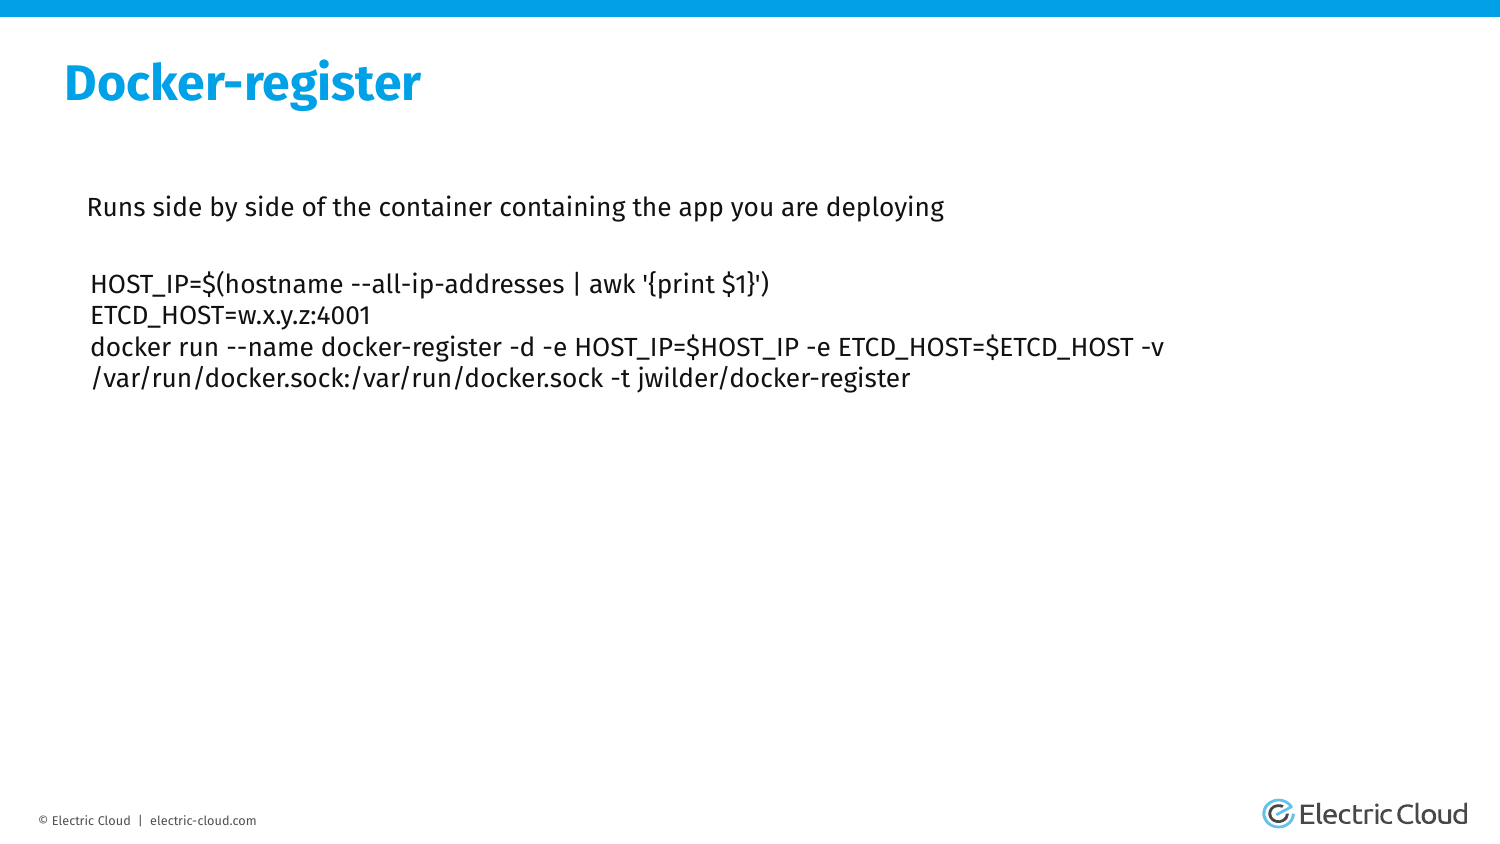

# Docker-register
Runs side by side of the container containing the app you are deploying
HOST_IP=$(hostname --all-ip-addresses | awk '{print $1}')
ETCD_HOST=w.x.y.z:4001
docker run --name docker-register -d -e HOST_IP=$HOST_IP -e ETCD_HOST=$ETCD_HOST -v /var/run/docker.sock:/var/run/docker.sock -t jwilder/docker-register